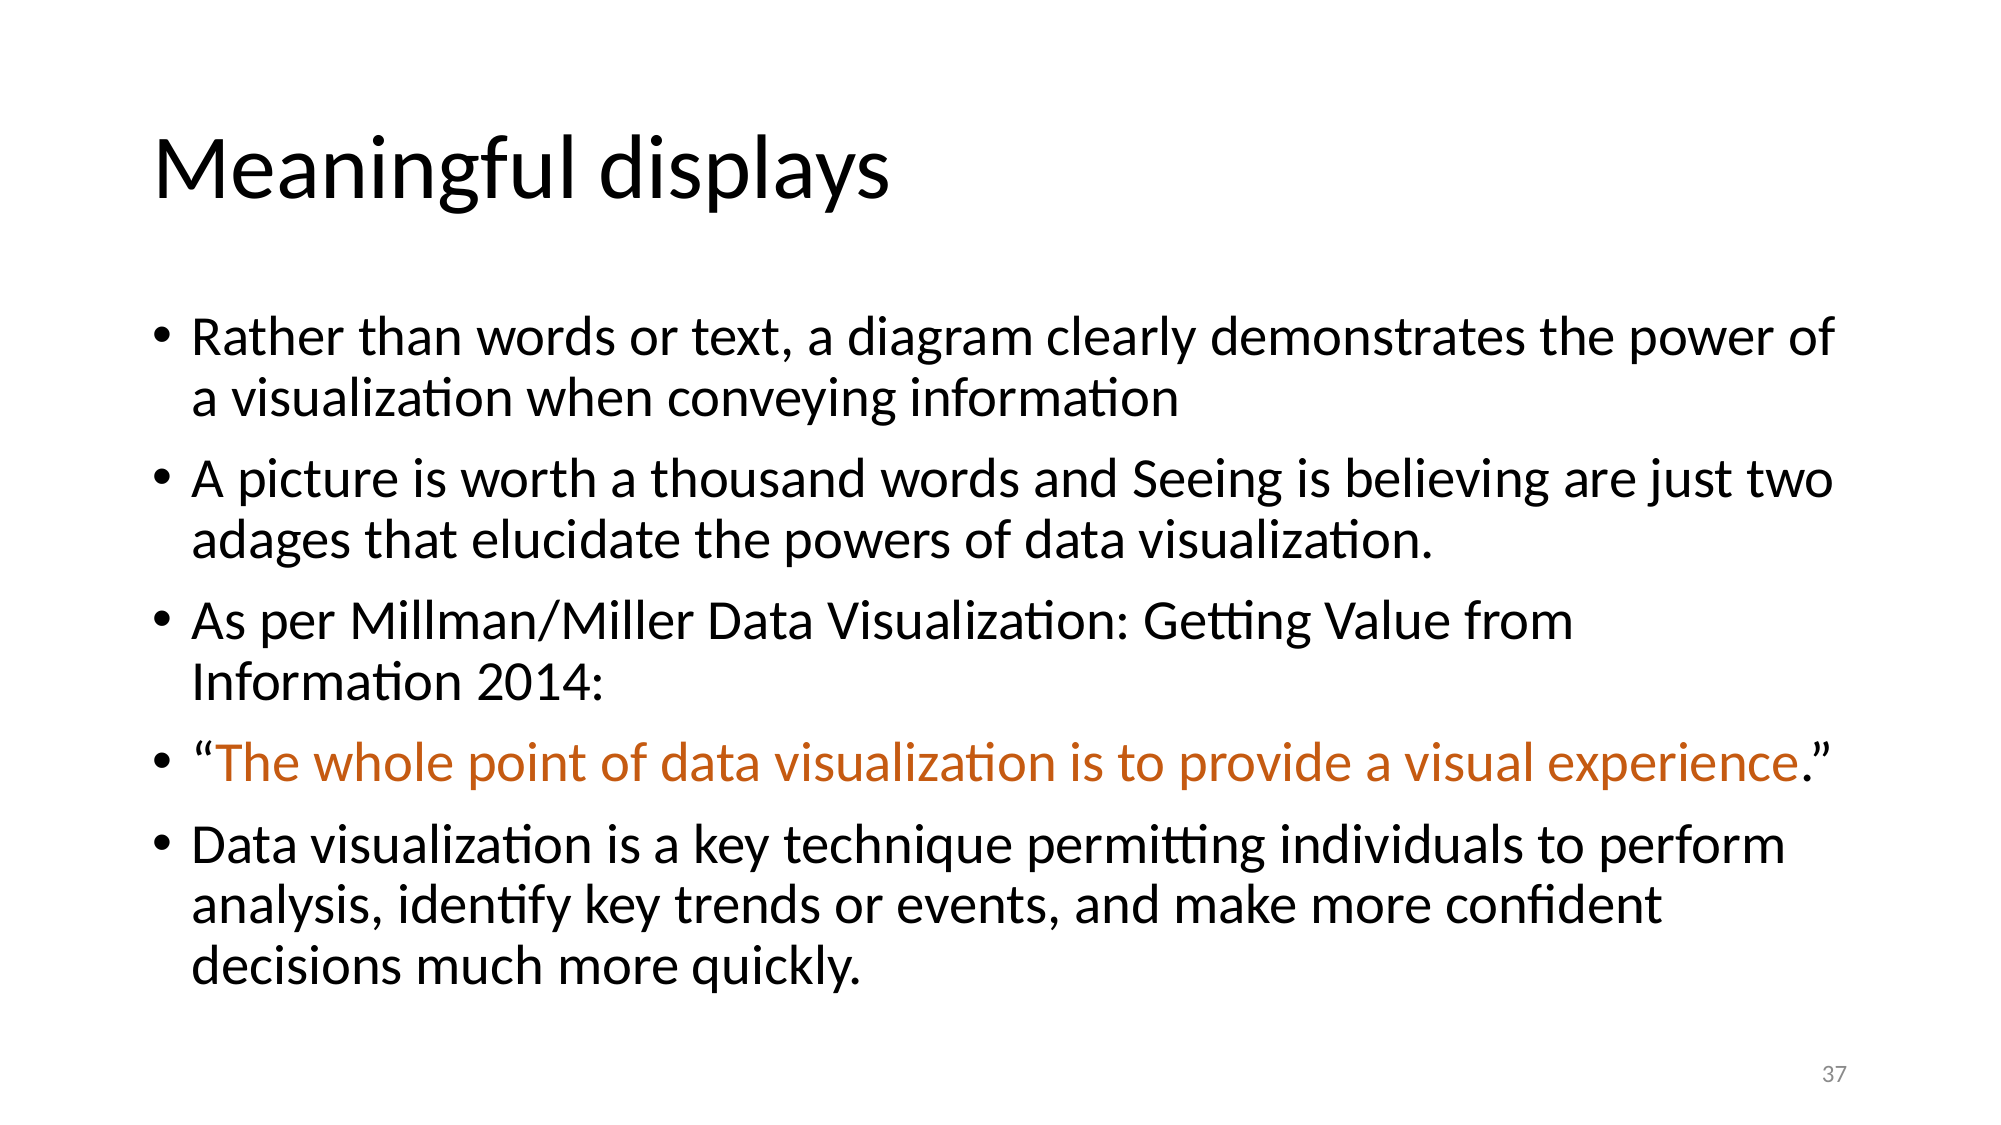

# Meaningful displays
Rather than words or text, a diagram clearly demonstrates the power of a visualization when conveying information
A picture is worth a thousand words and Seeing is believing are just two adages that elucidate the powers of data visualization.
As per Millman/Miller Data Visualization: Getting Value from Information 2014:
“The whole point of data visualization is to provide a visual experience.”
Data visualization is a key technique permitting individuals to perform analysis, identify key trends or events, and make more confident decisions much more quickly.

37